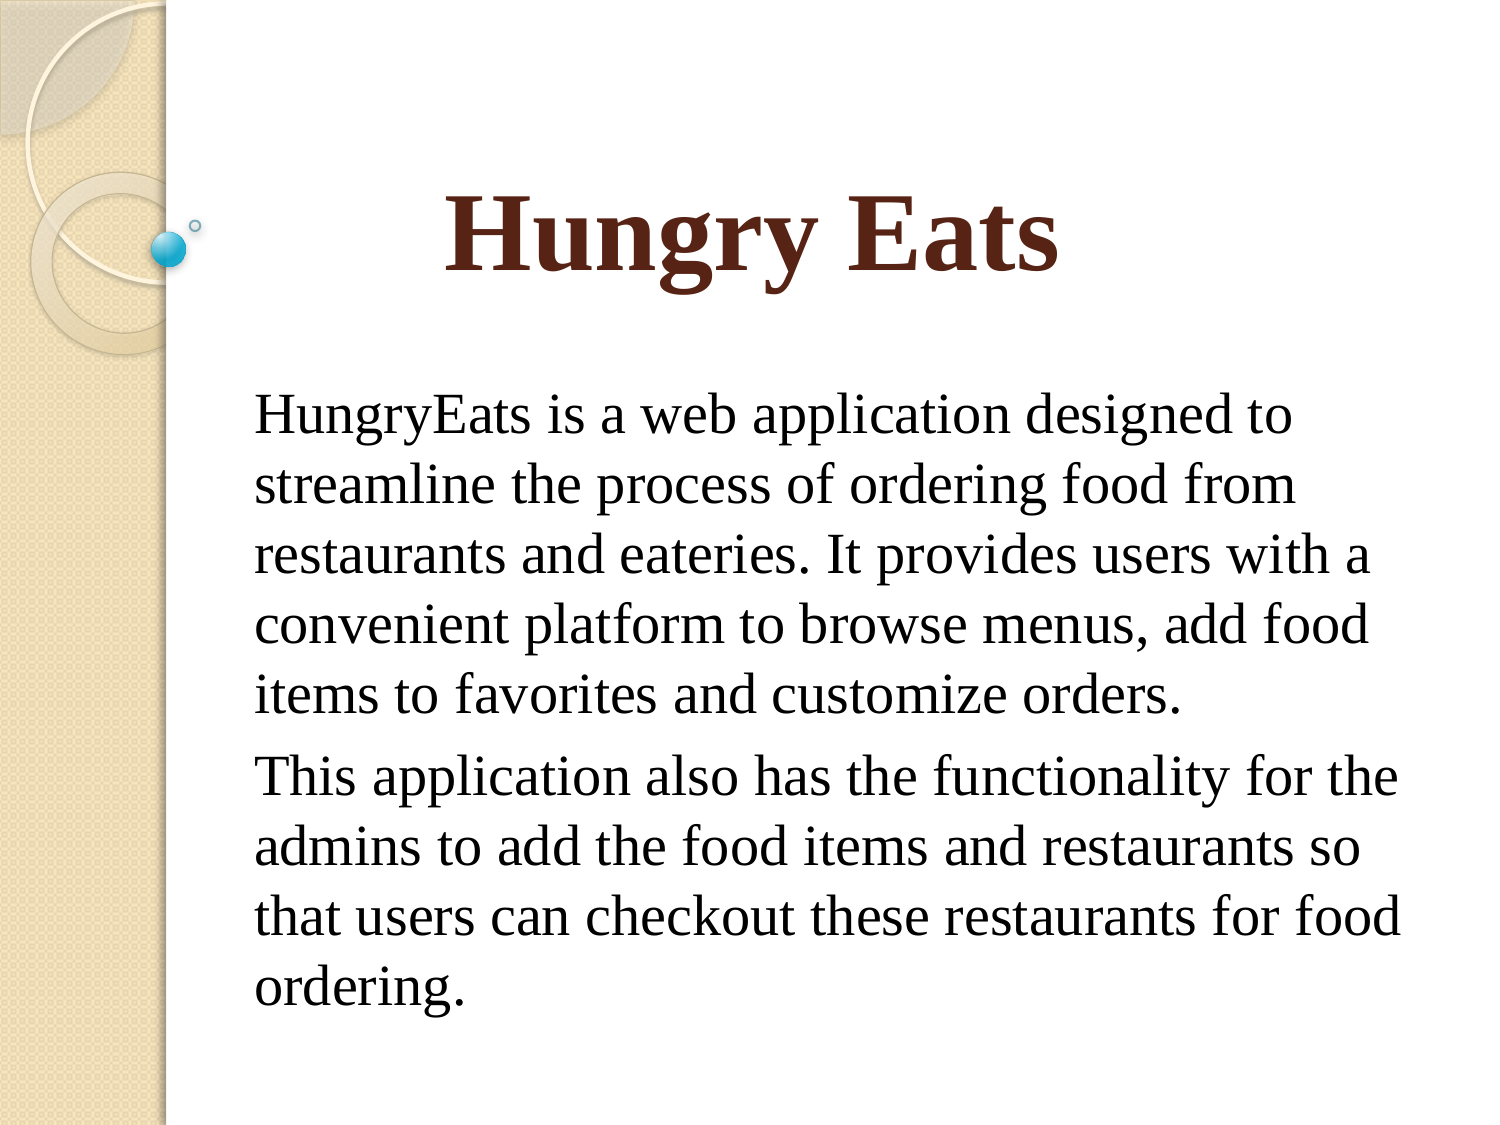

# Hungry Eats
HungryEats is a web application designed to streamline the process of ordering food from restaurants and eateries. It provides users with a convenient platform to browse menus, add food items to favorites and customize orders.
This application also has the functionality for the admins to add the food items and restaurants so that users can checkout these restaurants for food ordering.